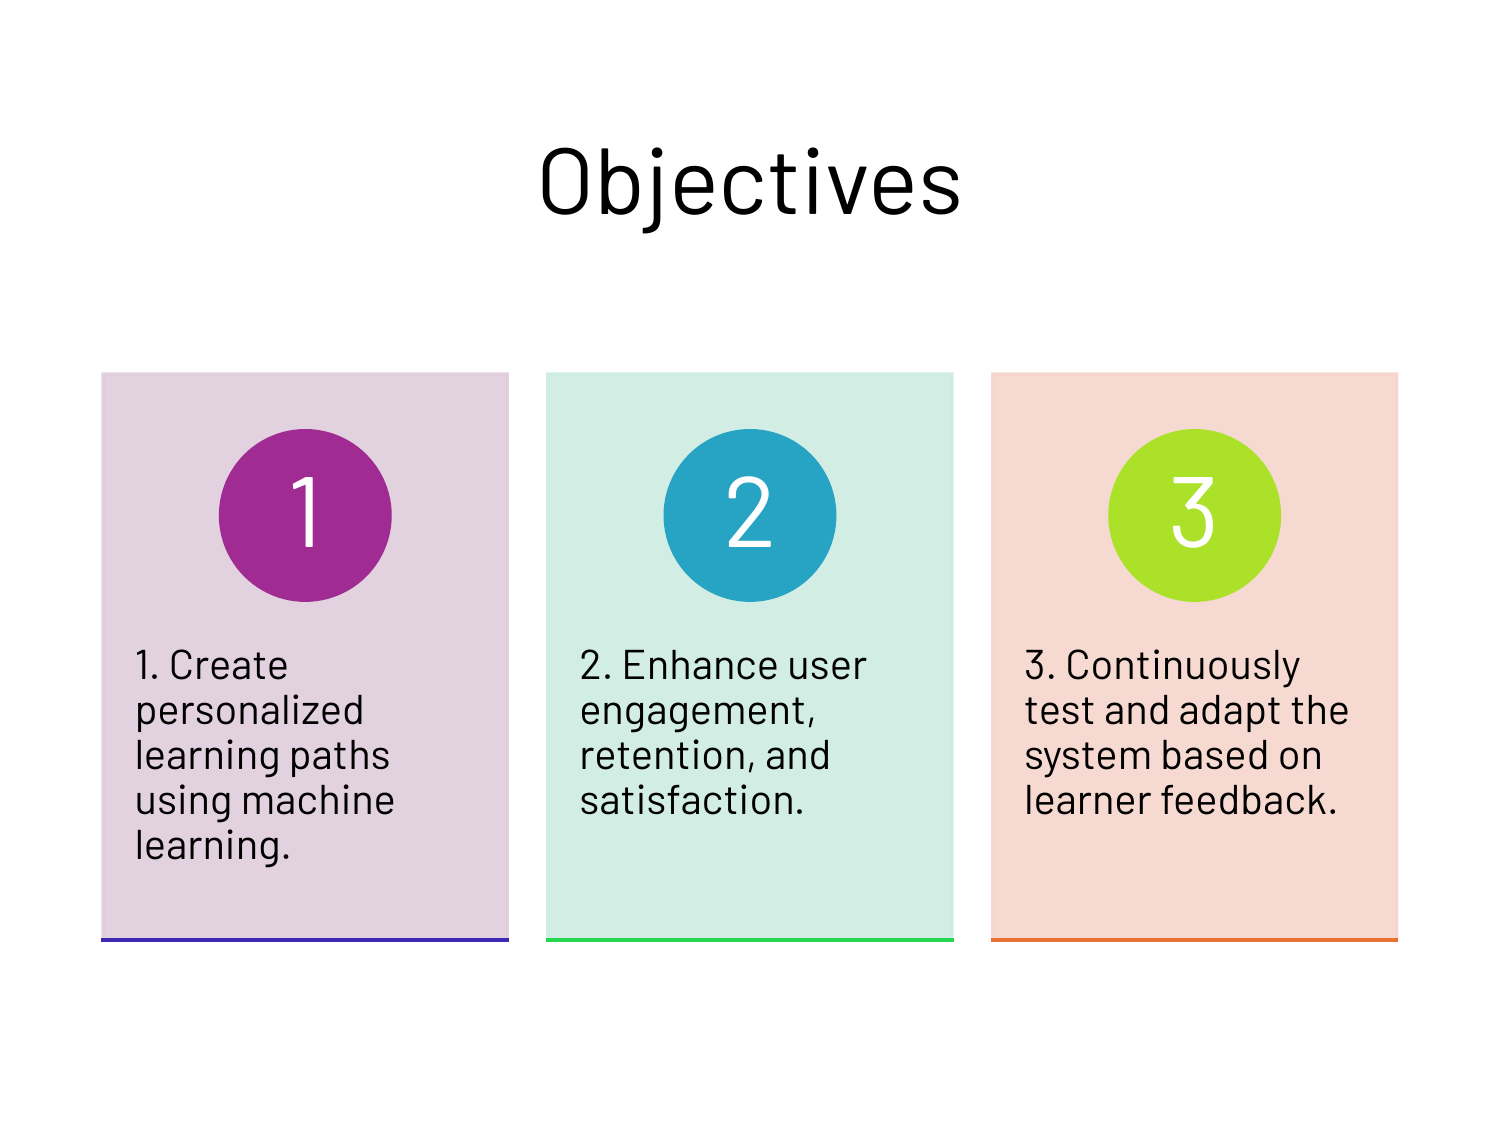

# Objectives
1. Create personalized learning paths using machine learning.
1
2. Enhance user engagement, retention, and satisfaction.
2
3. Continuously test and adapt the system based on learner feedback.
3